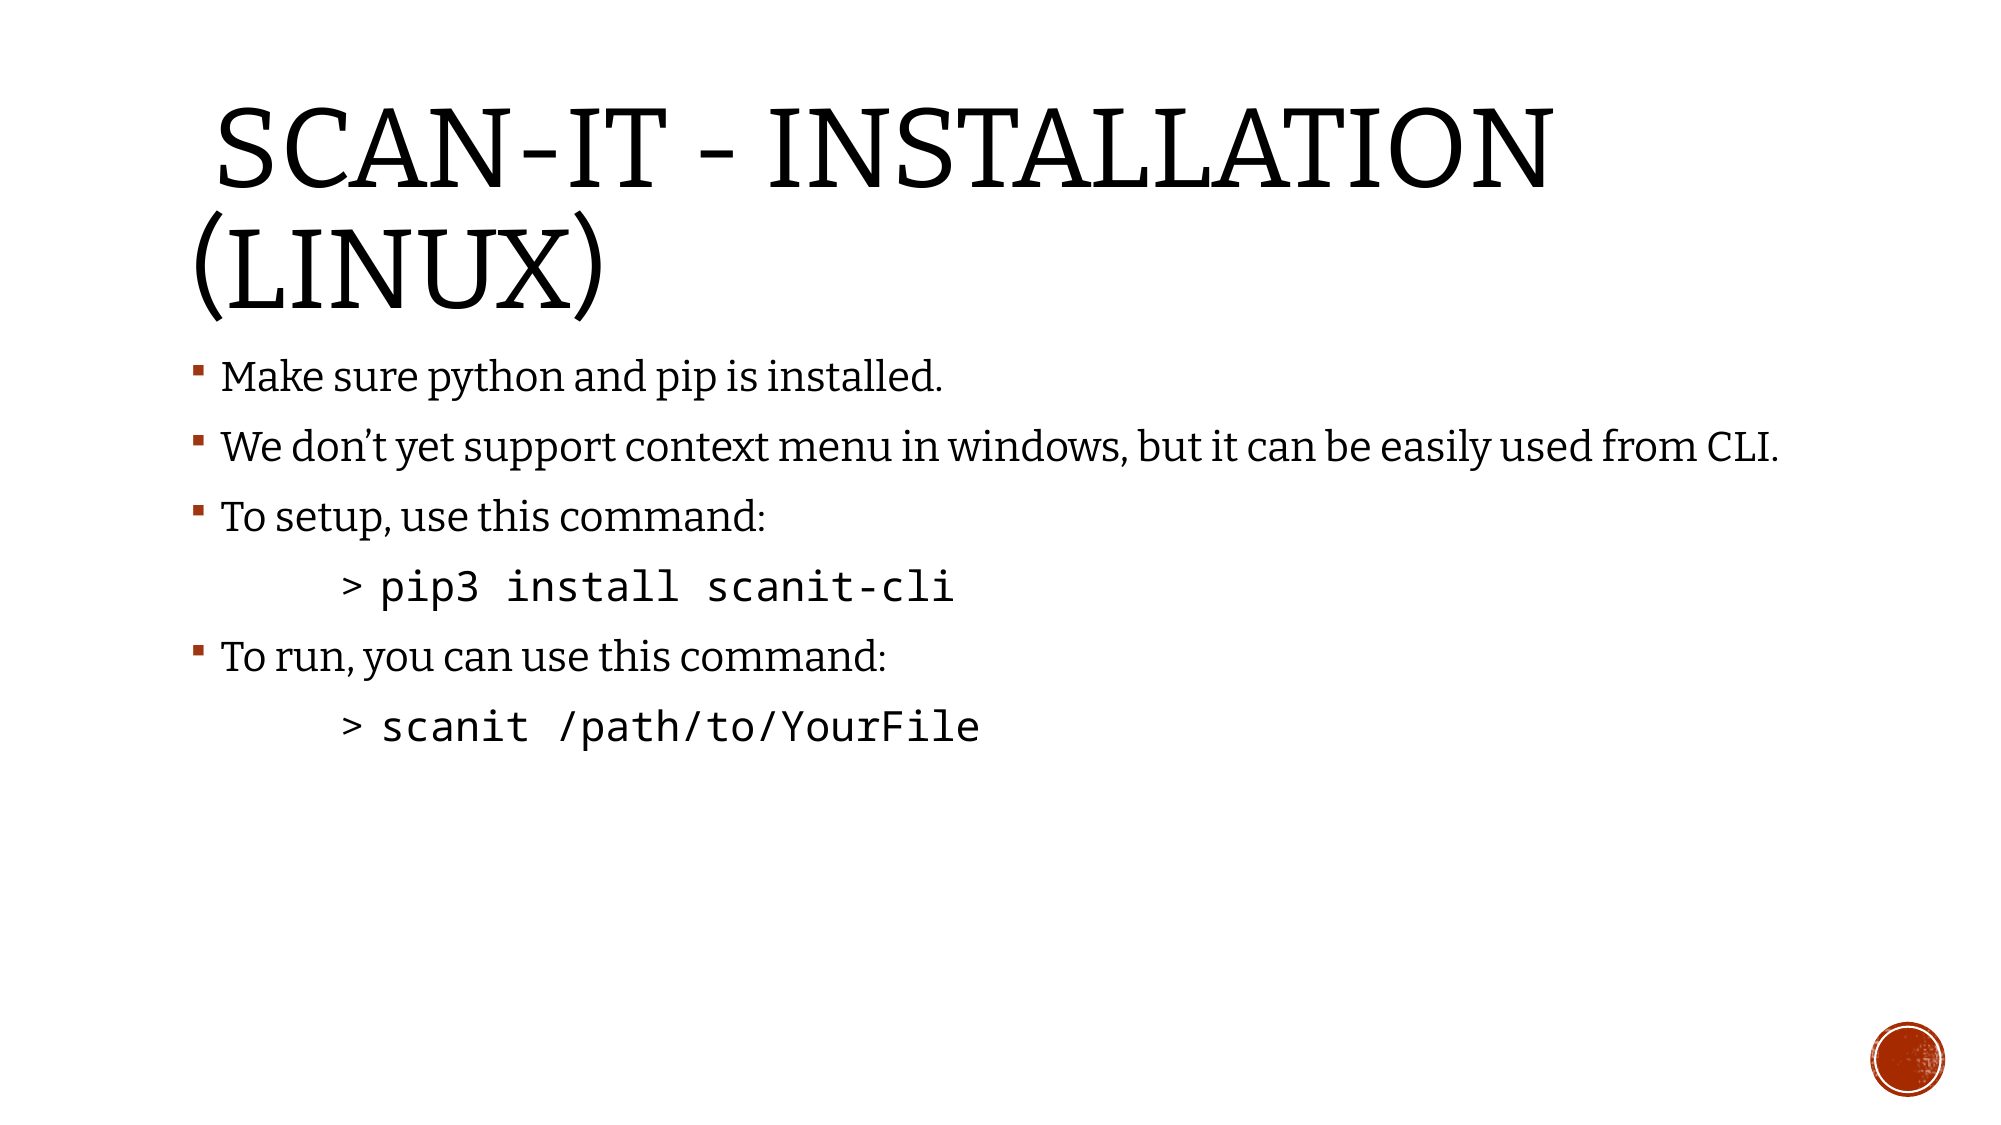

# Scan-it - Installation (LINUX)
Make sure python and pip is installed.
We don’t yet support context menu in windows, but it can be easily used from CLI.
To setup, use this command:
	>  pip3 install scanit-cli
To run, you can use this command:
	>  scanit /path/to/YourFile